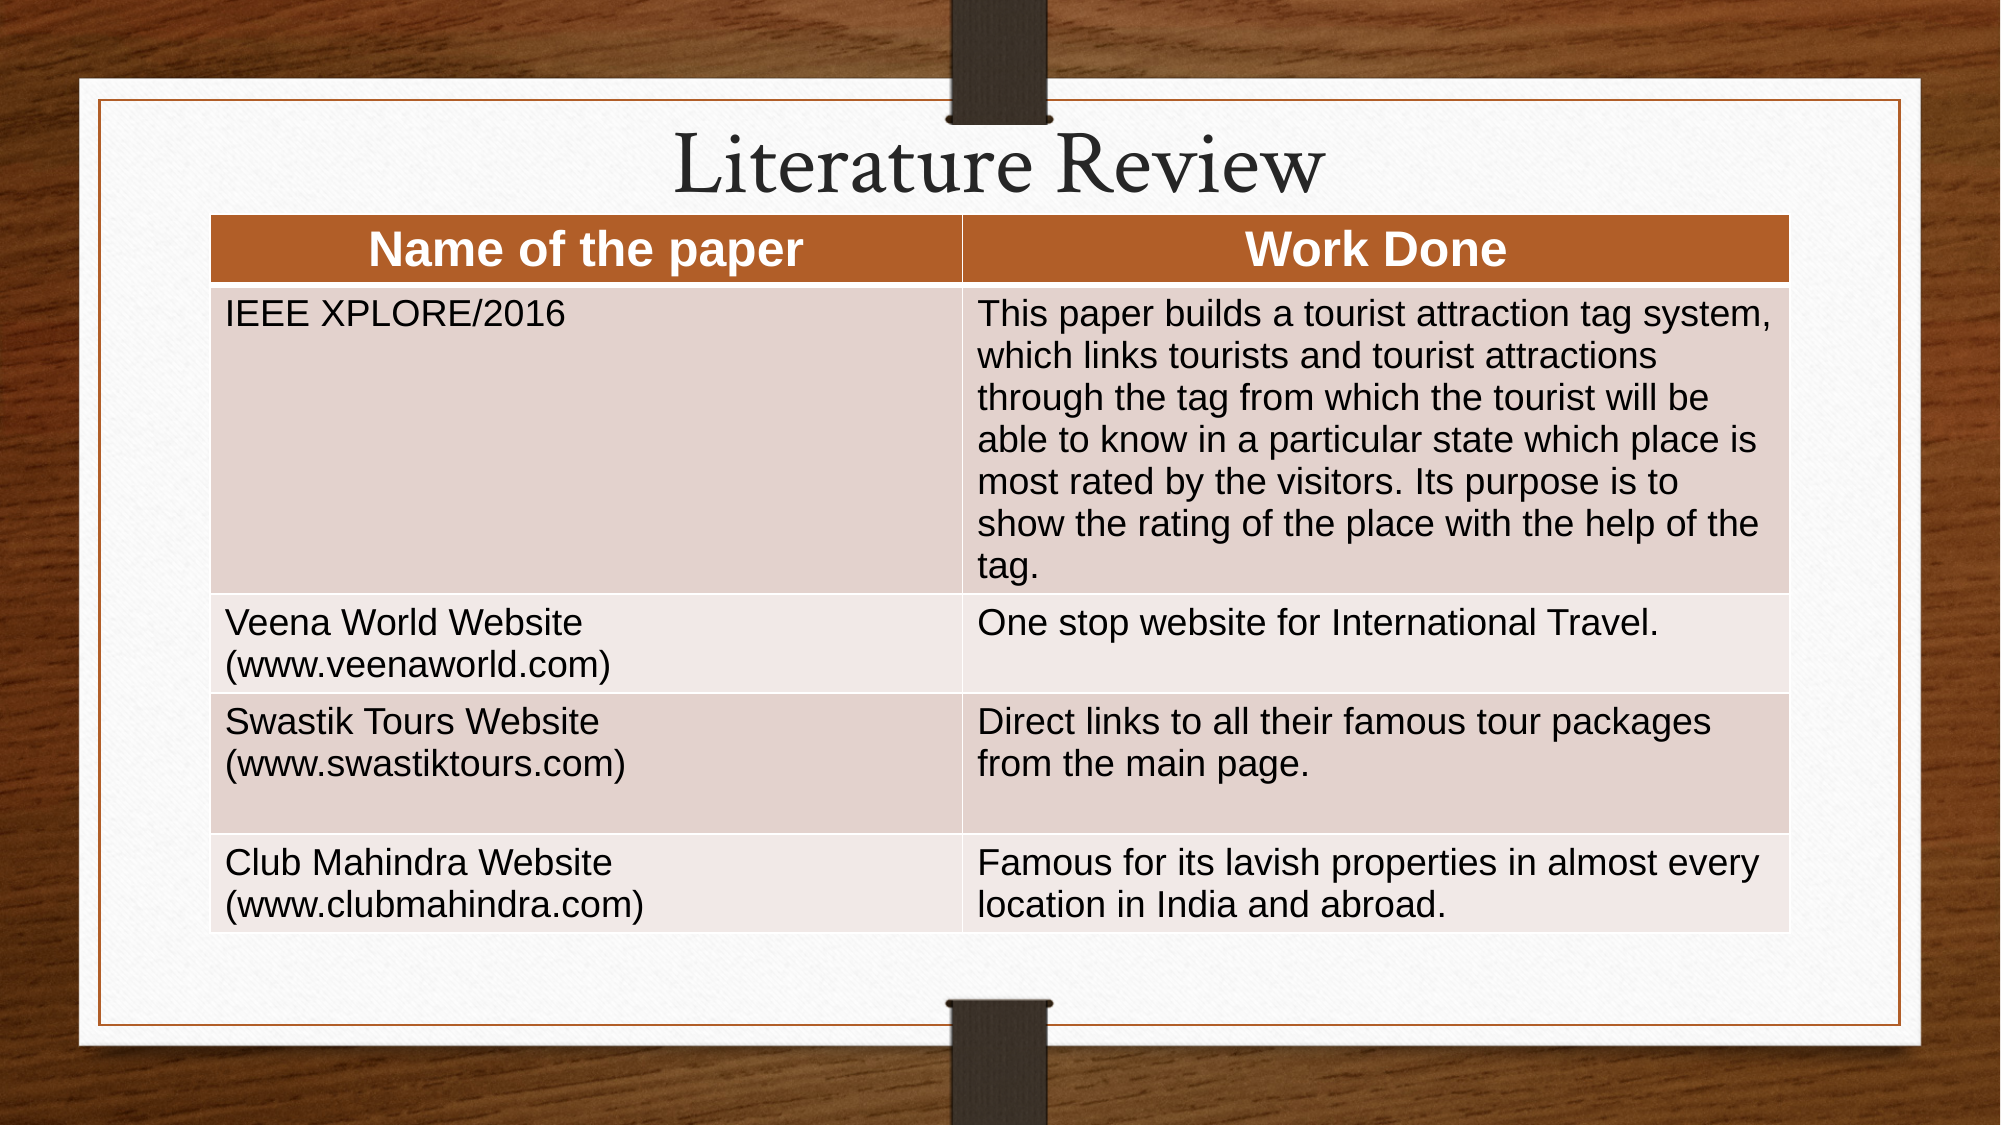

# Literature Review
| Name of the paper | Work Done |
| --- | --- |
| IEEE XPLORE/2016 | This paper builds a tourist attraction tag system, which links tourists and tourist attractions through the tag from which the tourist will be able to know in a particular state which place is most rated by the visitors. Its purpose is to show the rating of the place with the help of the tag. |
| Veena World Website (www.veenaworld.com) | One stop website for International Travel. |
| Swastik Tours Website (www.swastiktours.com) | Direct links to all their famous tour packages from the main page. |
| Club Mahindra Website (www.clubmahindra.com) | Famous for its lavish properties in almost every location in India and abroad. |